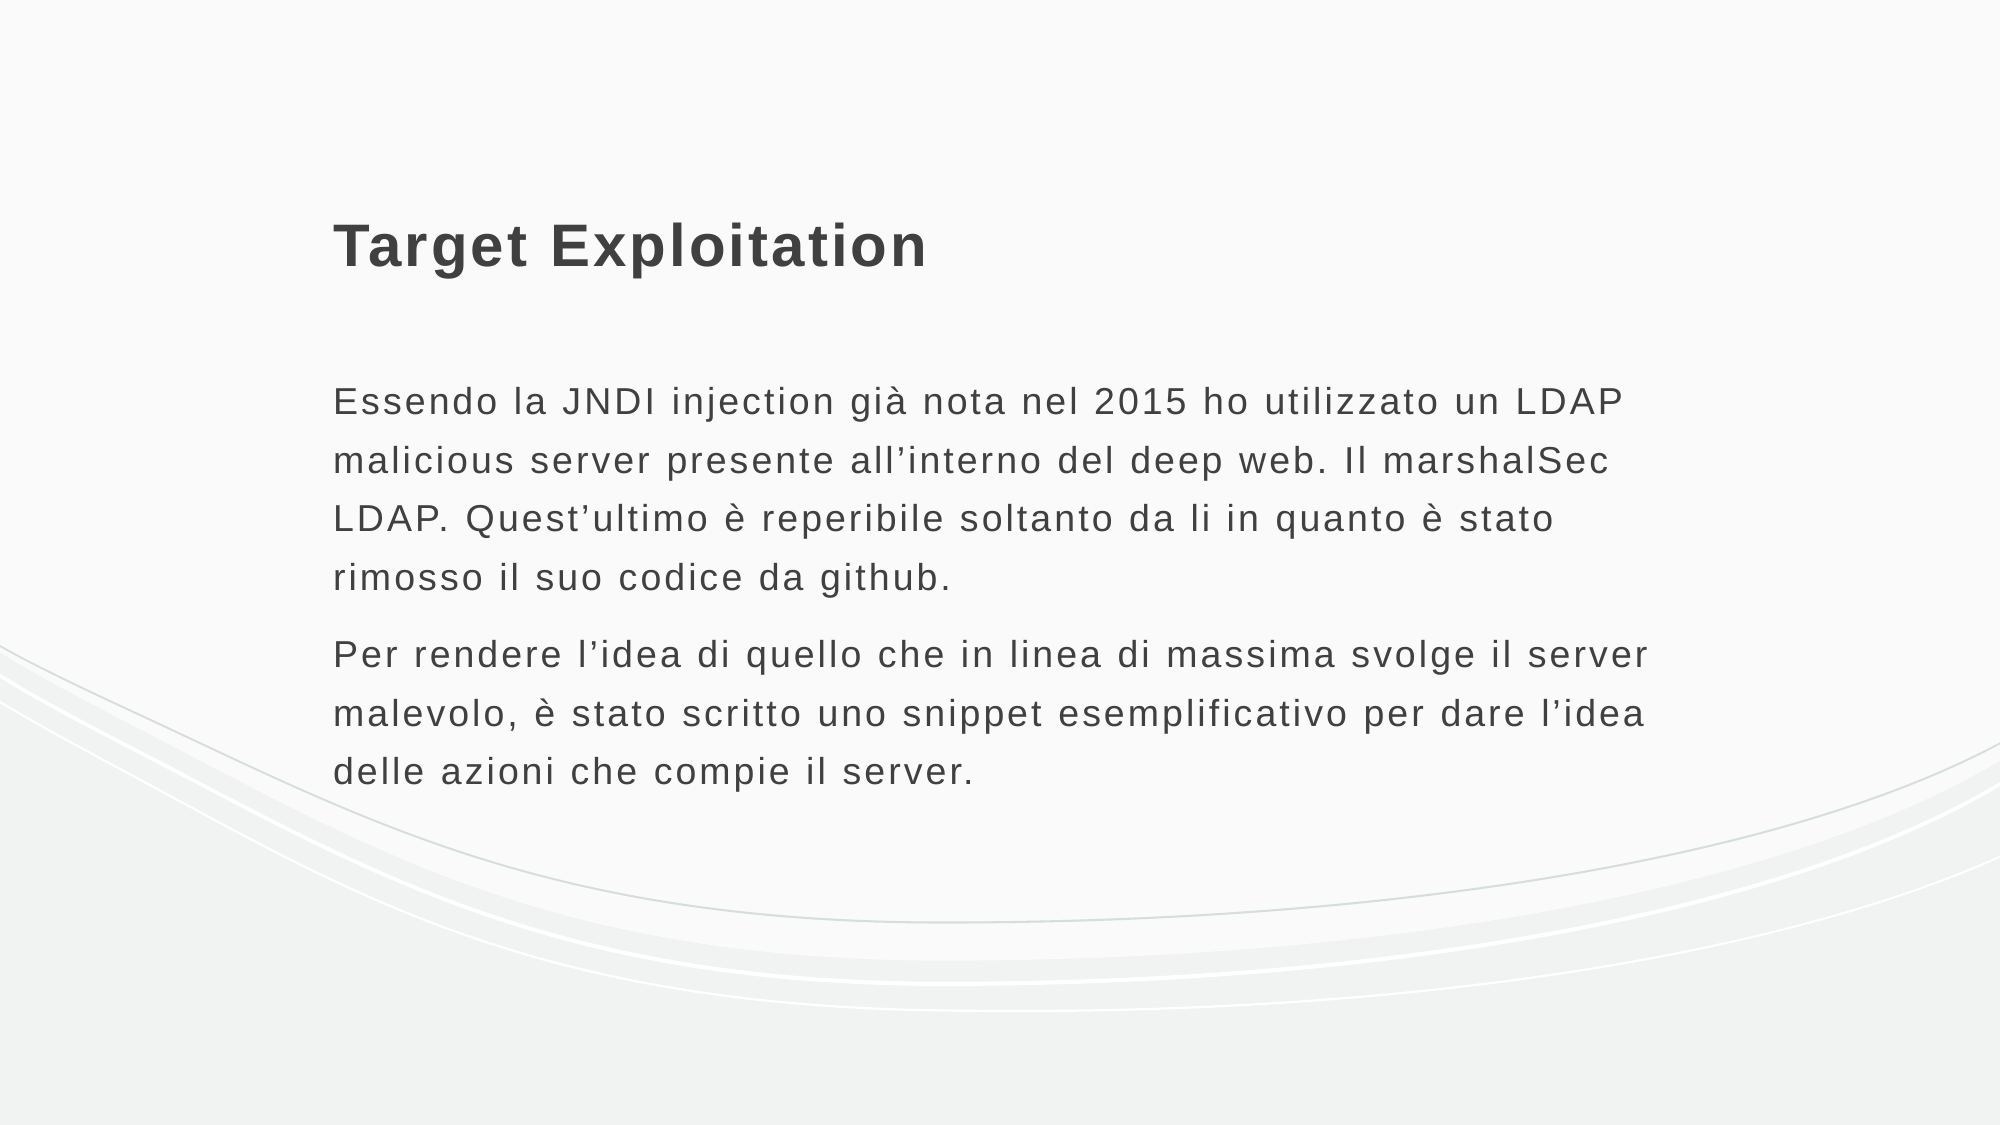

# Target Exploitation
Essendo la JNDI injection già nota nel 2015 ho utilizzato un LDAP malicious server presente all’interno del deep web. Il marshalSec LDAP. Quest’ultimo è reperibile soltanto da li in quanto è stato rimosso il suo codice da github.
Per rendere l’idea di quello che in linea di massima svolge il server malevolo, è stato scritto uno snippet esemplificativo per dare l’idea delle azioni che compie il server.